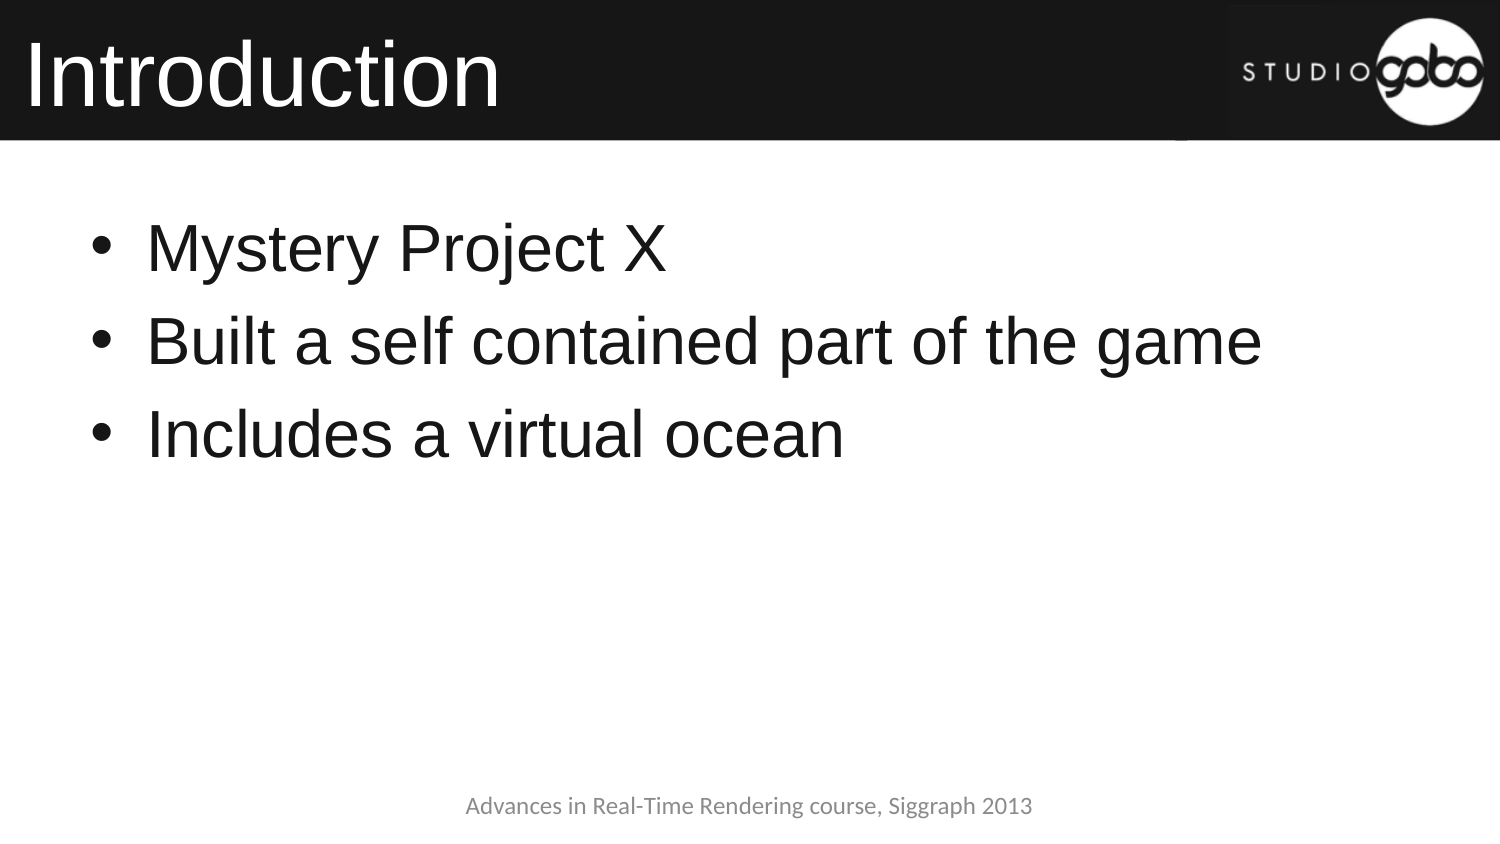

# Introduction
Mystery Project X
Built a self contained part of the game
Includes a virtual ocean

Advances in Real-Time Rendering course, Siggraph 2013